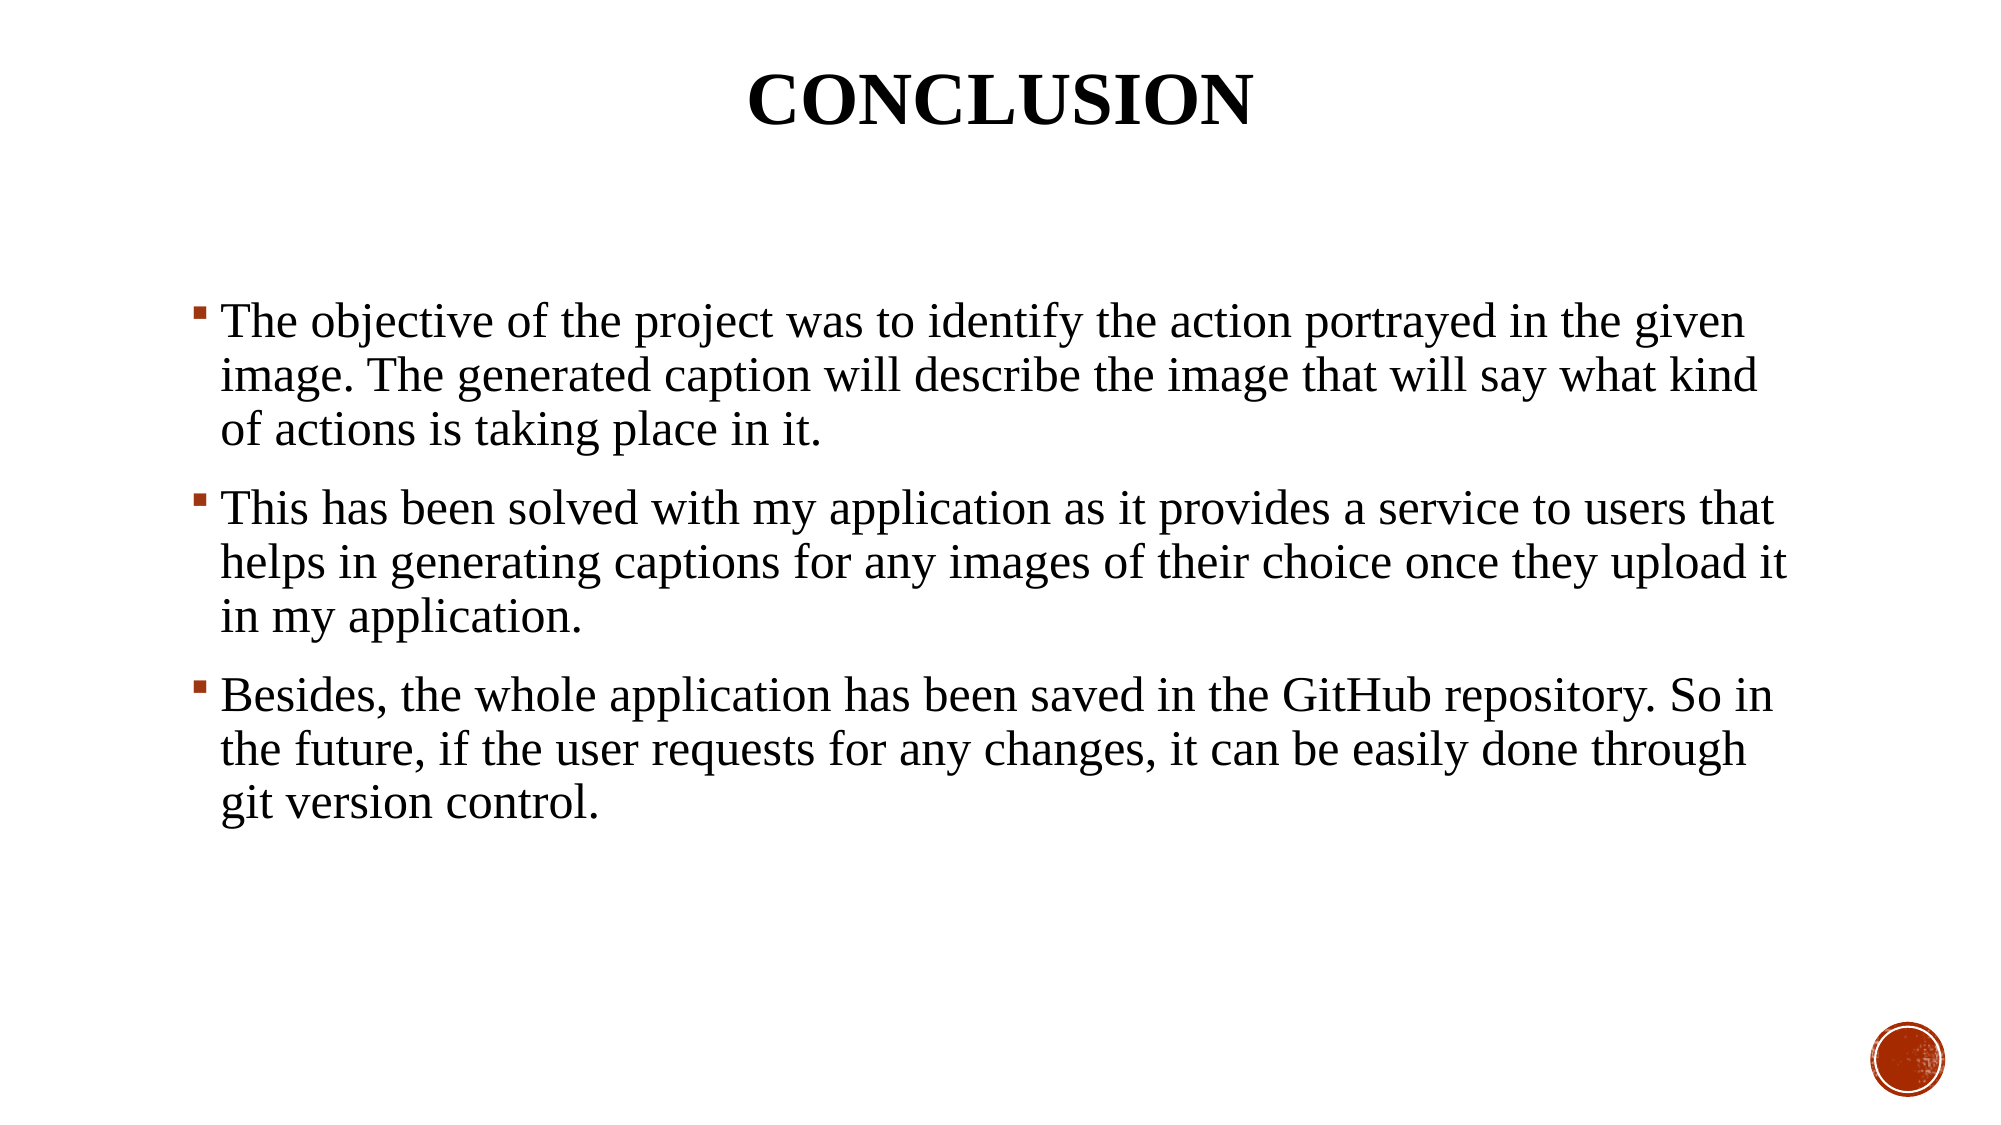

# CONCLUSION
The objective of the project was to identify the action portrayed in the given image. The generated caption will describe the image that will say what kind of actions is taking place in it.
This has been solved with my application as it provides a service to users that helps in generating captions for any images of their choice once they upload it in my application.
Besides, the whole application has been saved in the GitHub repository. So in the future, if the user requests for any changes, it can be easily done through git version control.